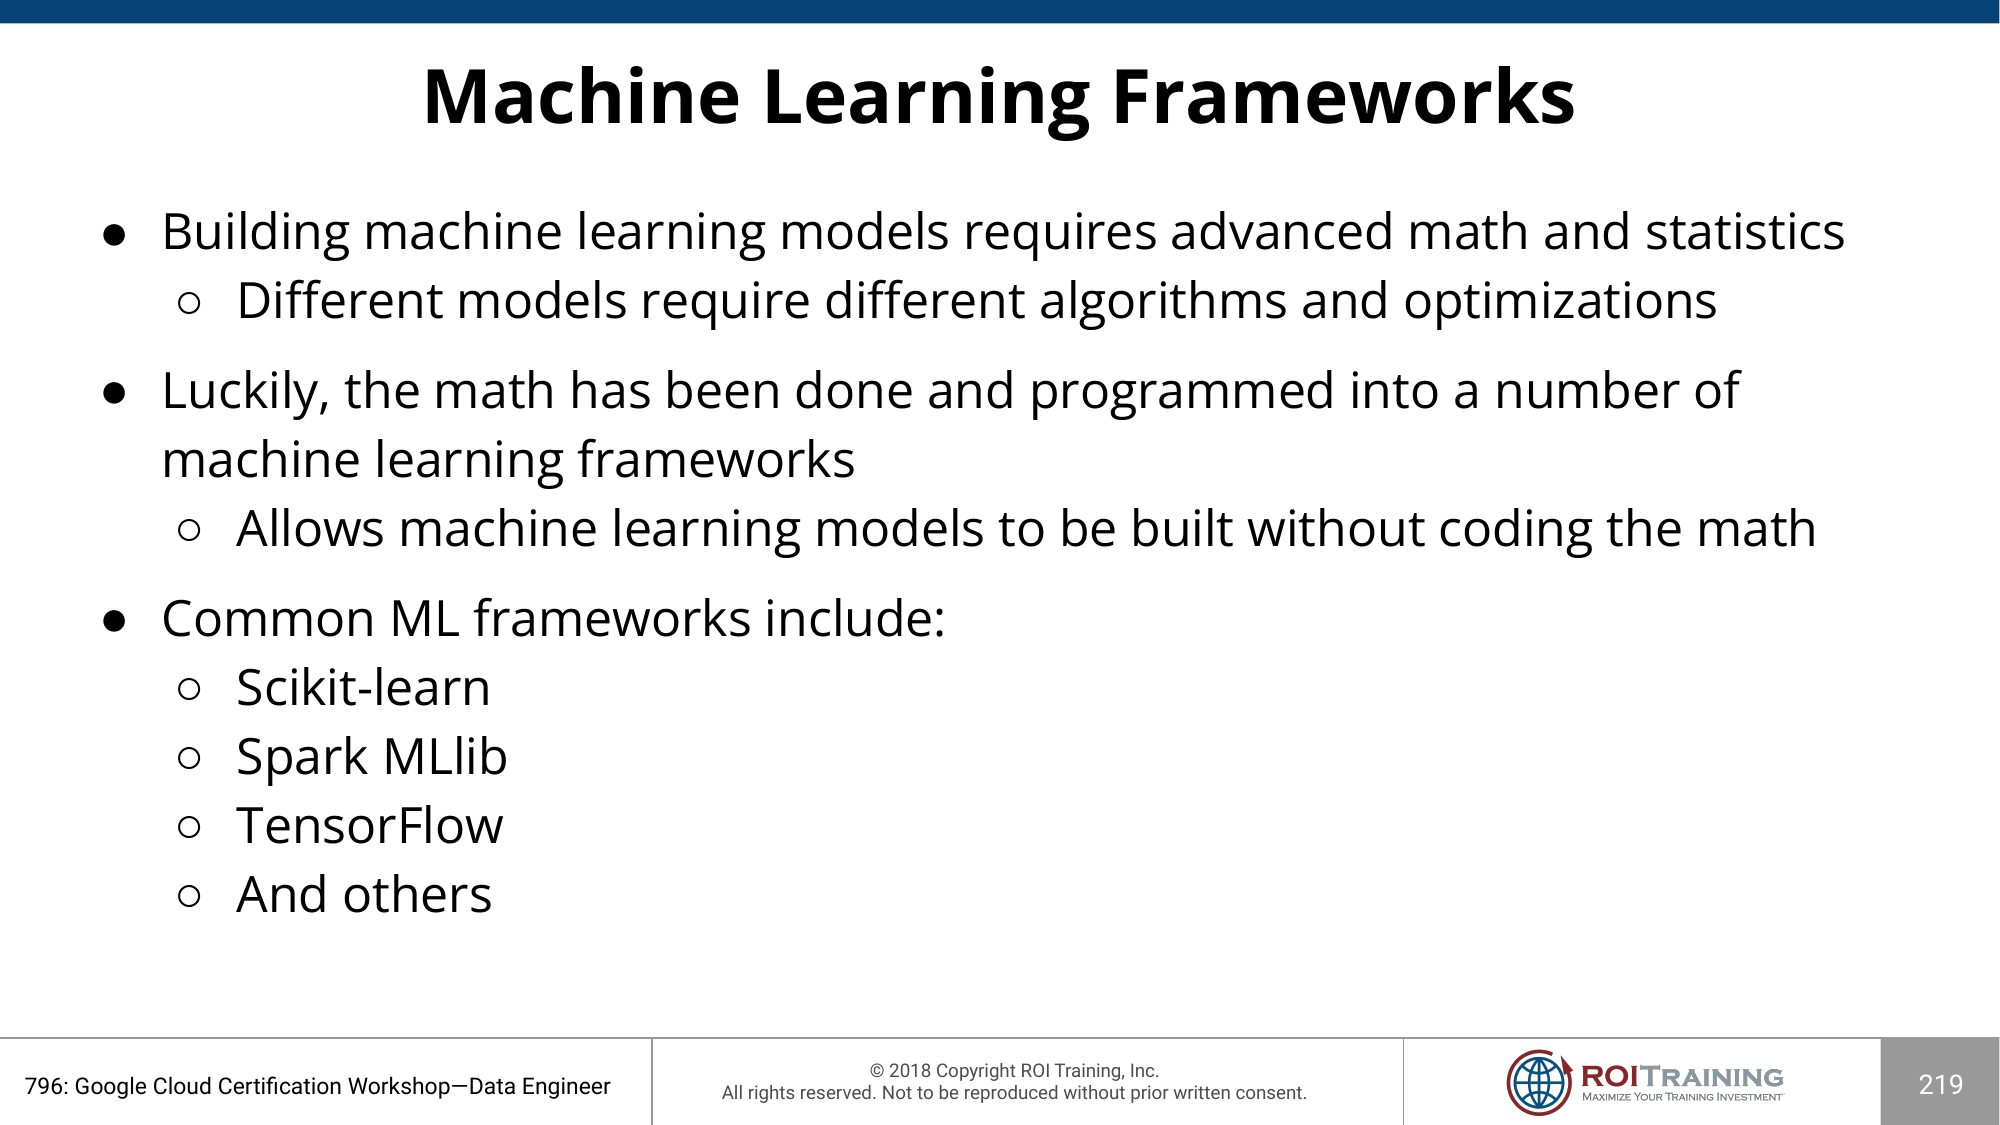

# Machine Learning Frameworks
Building machine learning models requires advanced math and statistics
Different models require different algorithms and optimizations
Luckily, the math has been done and programmed into a number of machine learning frameworks
Allows machine learning models to be built without coding the math
Common ML frameworks include:
Scikit-learn
Spark MLlib
TensorFlow
And others